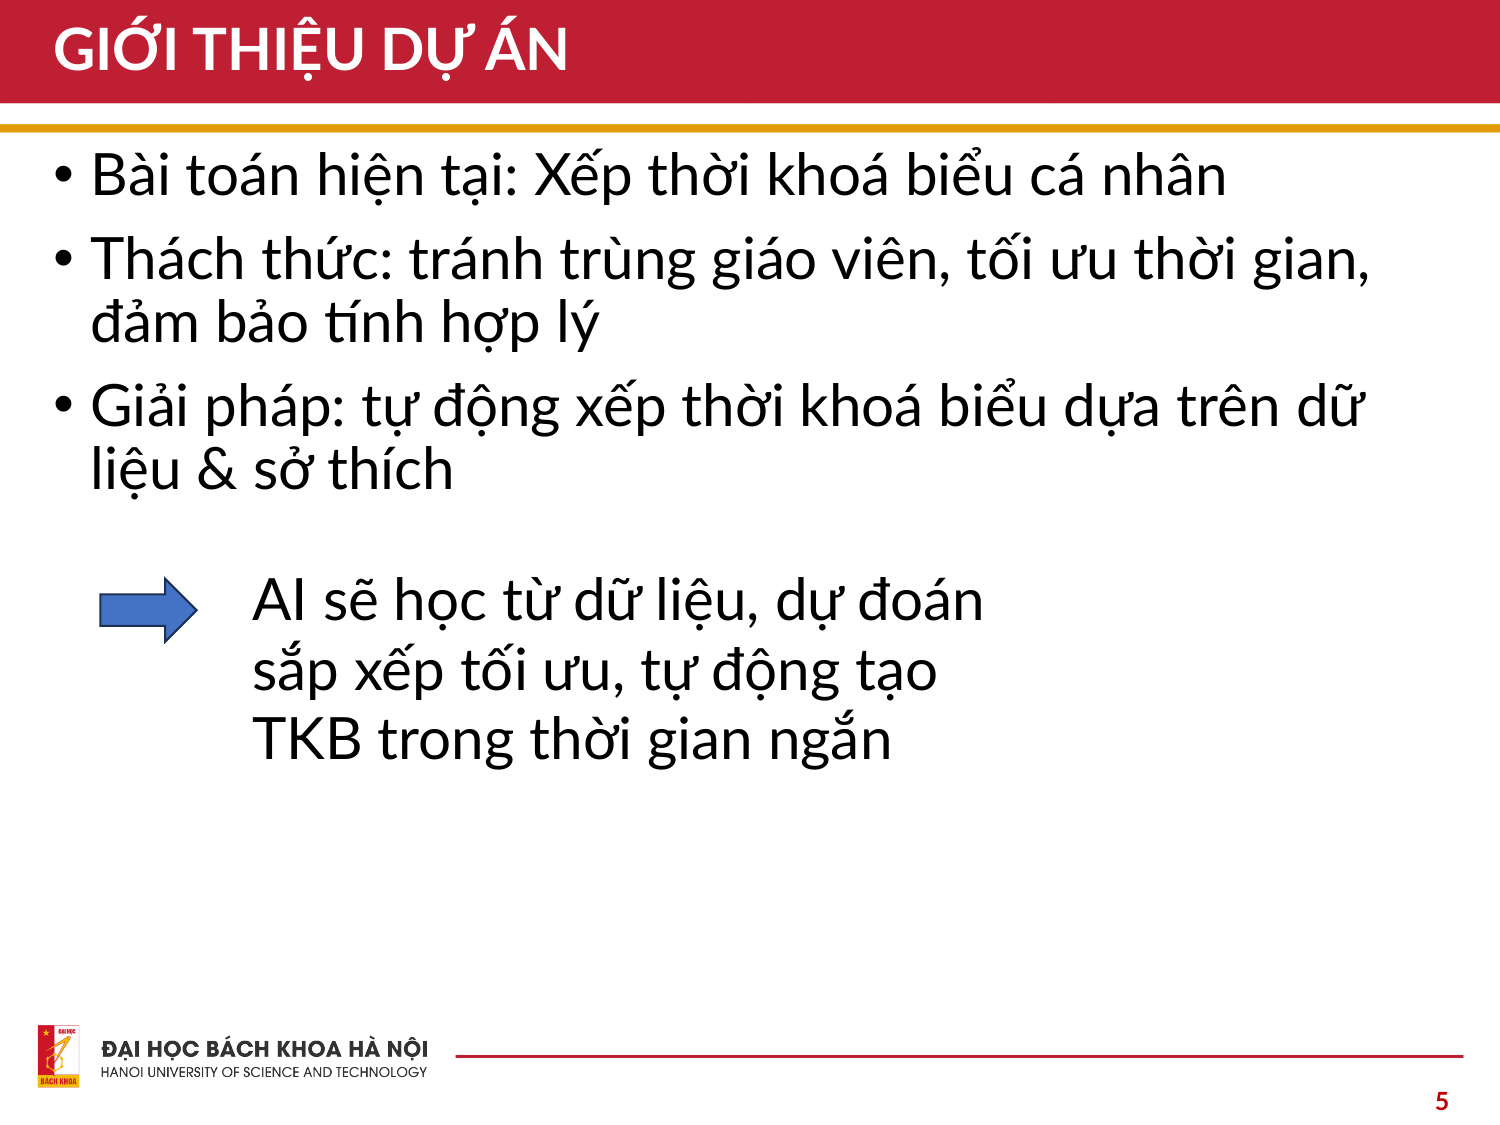

# GIỚI THIỆU DỰ ÁN
Bài toán hiện tại: Xếp thời khoá biểu cá nhân
Thách thức: tránh trùng giáo viên, tối ưu thời gian, đảm bảo tính hợp lý
Giải pháp: tự động xếp thời khoá biểu dựa trên dữ liệu & sở thích

AI sẽ học từ dữ liệu, dự đoán sắp xếp tối ưu, tự động tạo TKB trong thời gian ngắn

5